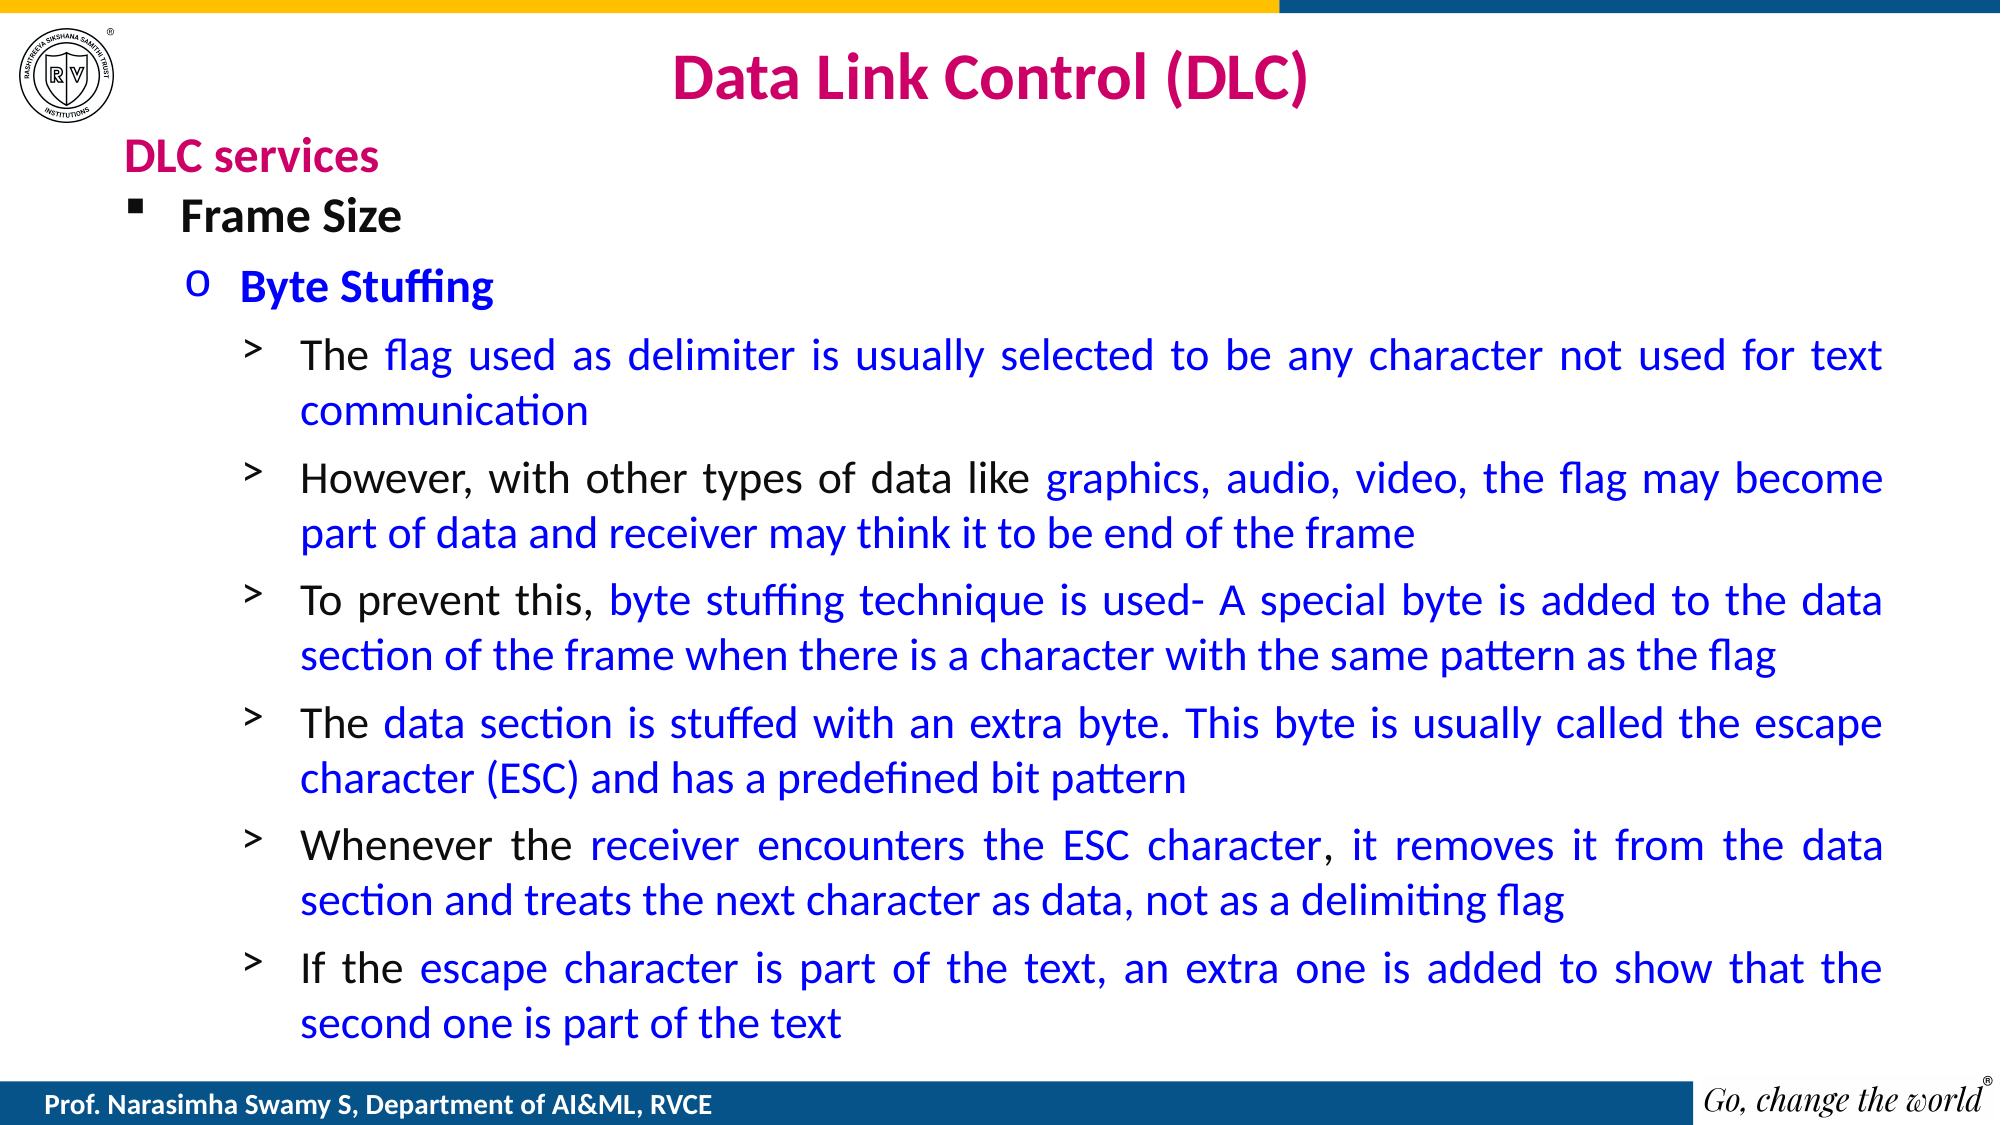

# Data Link Control (DLC)
DLC services
Frame Size
Byte Stuffing
The flag used as delimiter is usually selected to be any character not used for text communication
However, with other types of data like graphics, audio, video, the flag may become part of data and receiver may think it to be end of the frame
To prevent this, byte stuffing technique is used- A special byte is added to the data section of the frame when there is a character with the same pattern as the flag
The data section is stuffed with an extra byte. This byte is usually called the escape character (ESC) and has a predefined bit pattern
Whenever the receiver encounters the ESC character, it removes it from the data section and treats the next character as data, not as a delimiting flag
If the escape character is part of the text, an extra one is added to show that the second one is part of the text